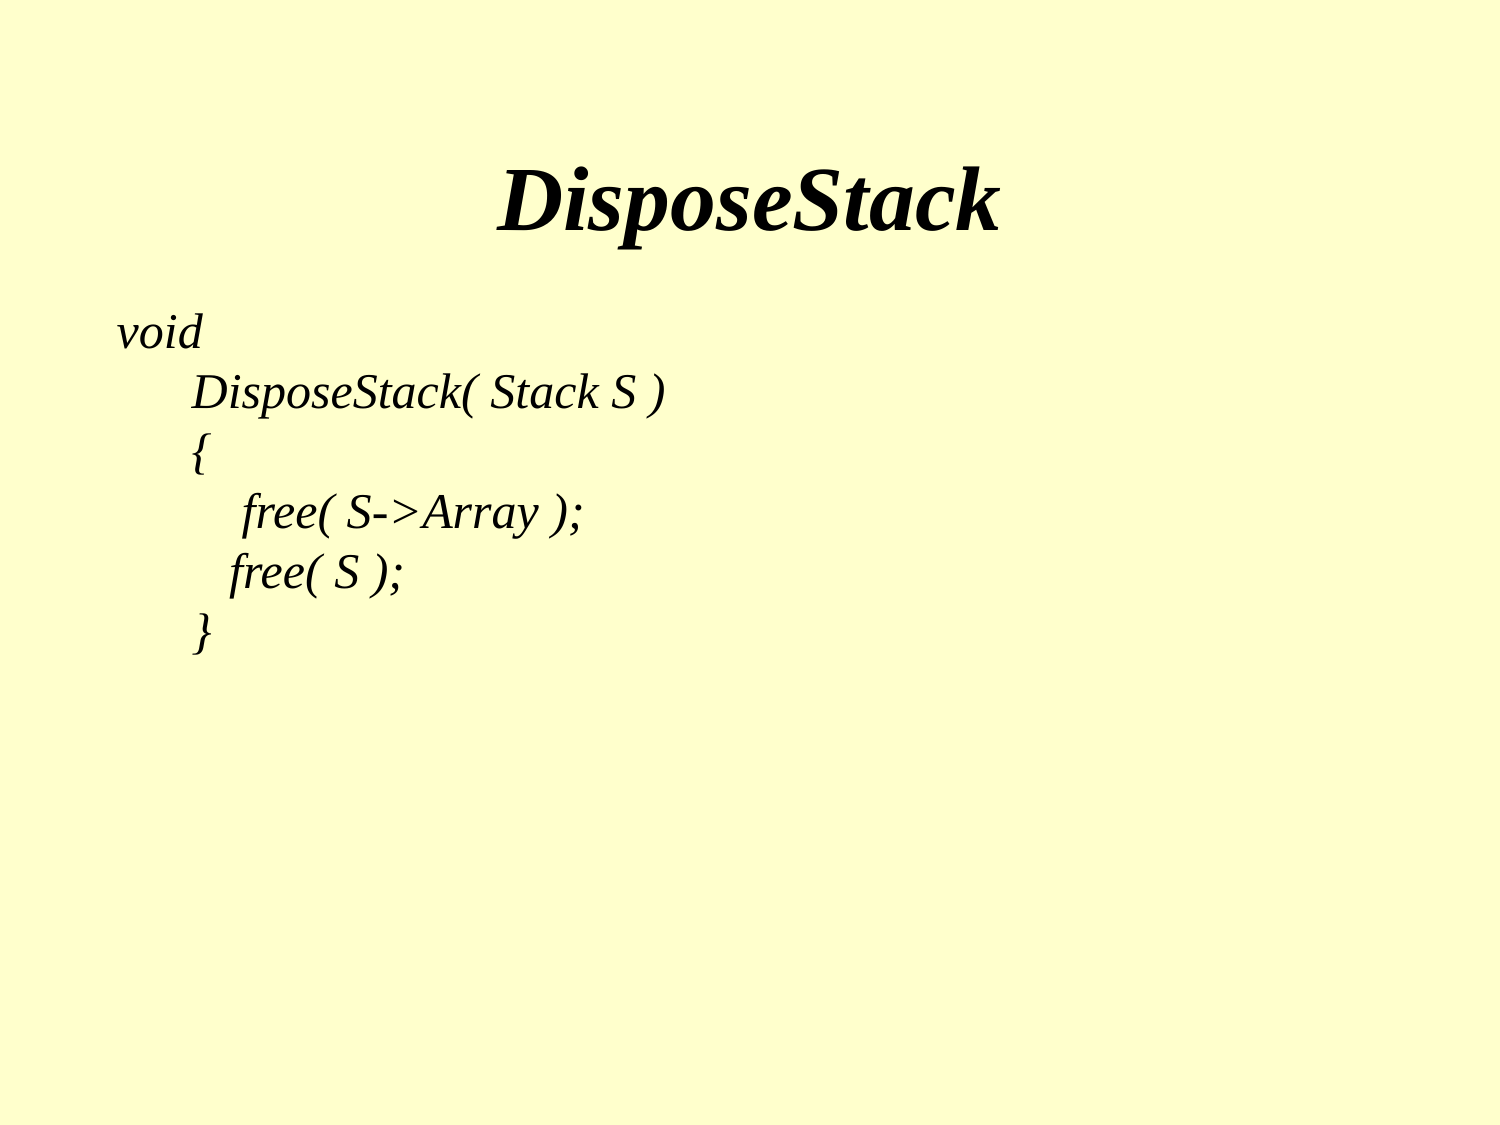

# DisposeStack
  void
        DisposeStack( Stack S )
        {
	free( S->Array );
           free( S );
        }